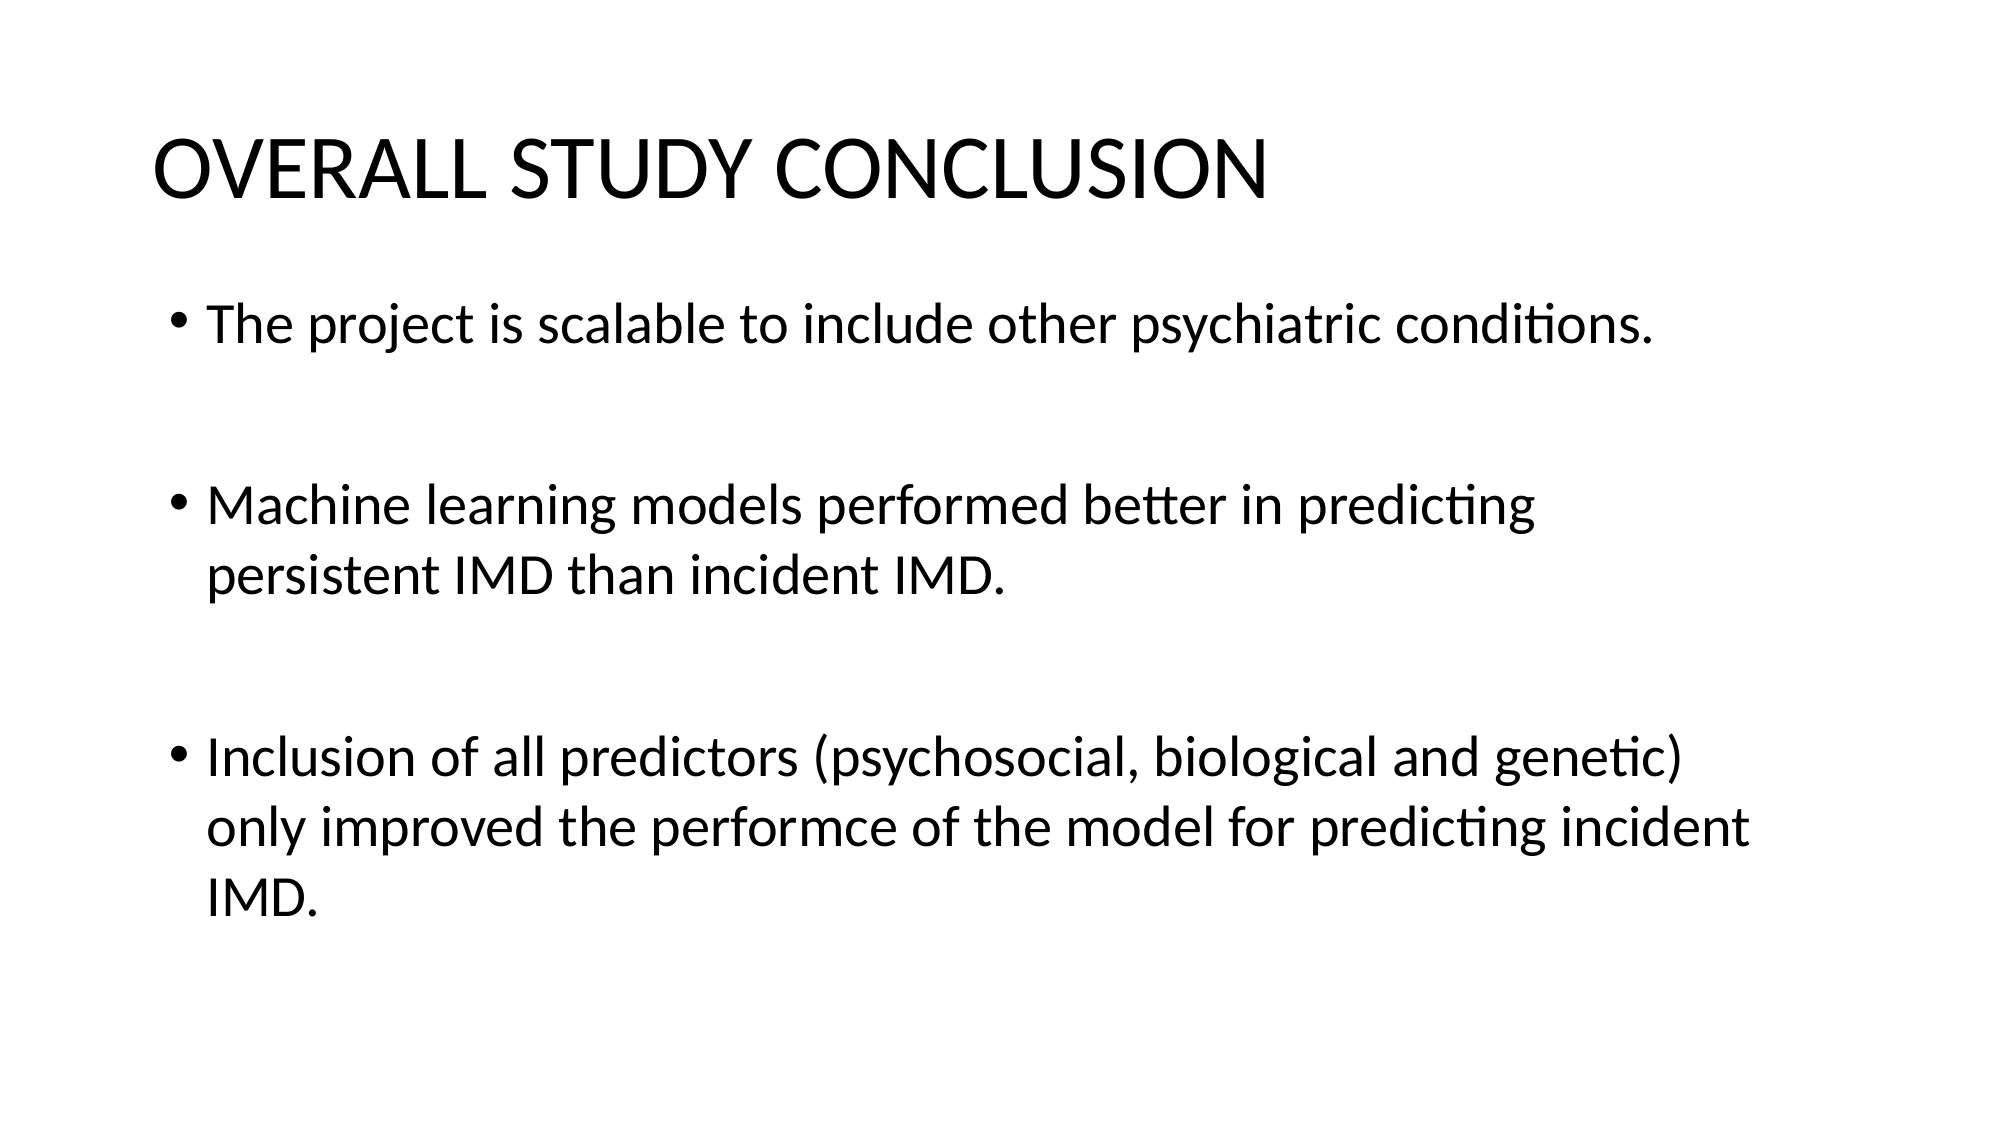

# OVERALL STUDY CONCLUSION
The project is scalable to include other psychiatric conditions.

Machine learning models performed better in predicting persistent IMD than incident IMD.

Inclusion of all predictors (psychosocial, biological and genetic) only improved the performce of the model for predicting incident IMD.